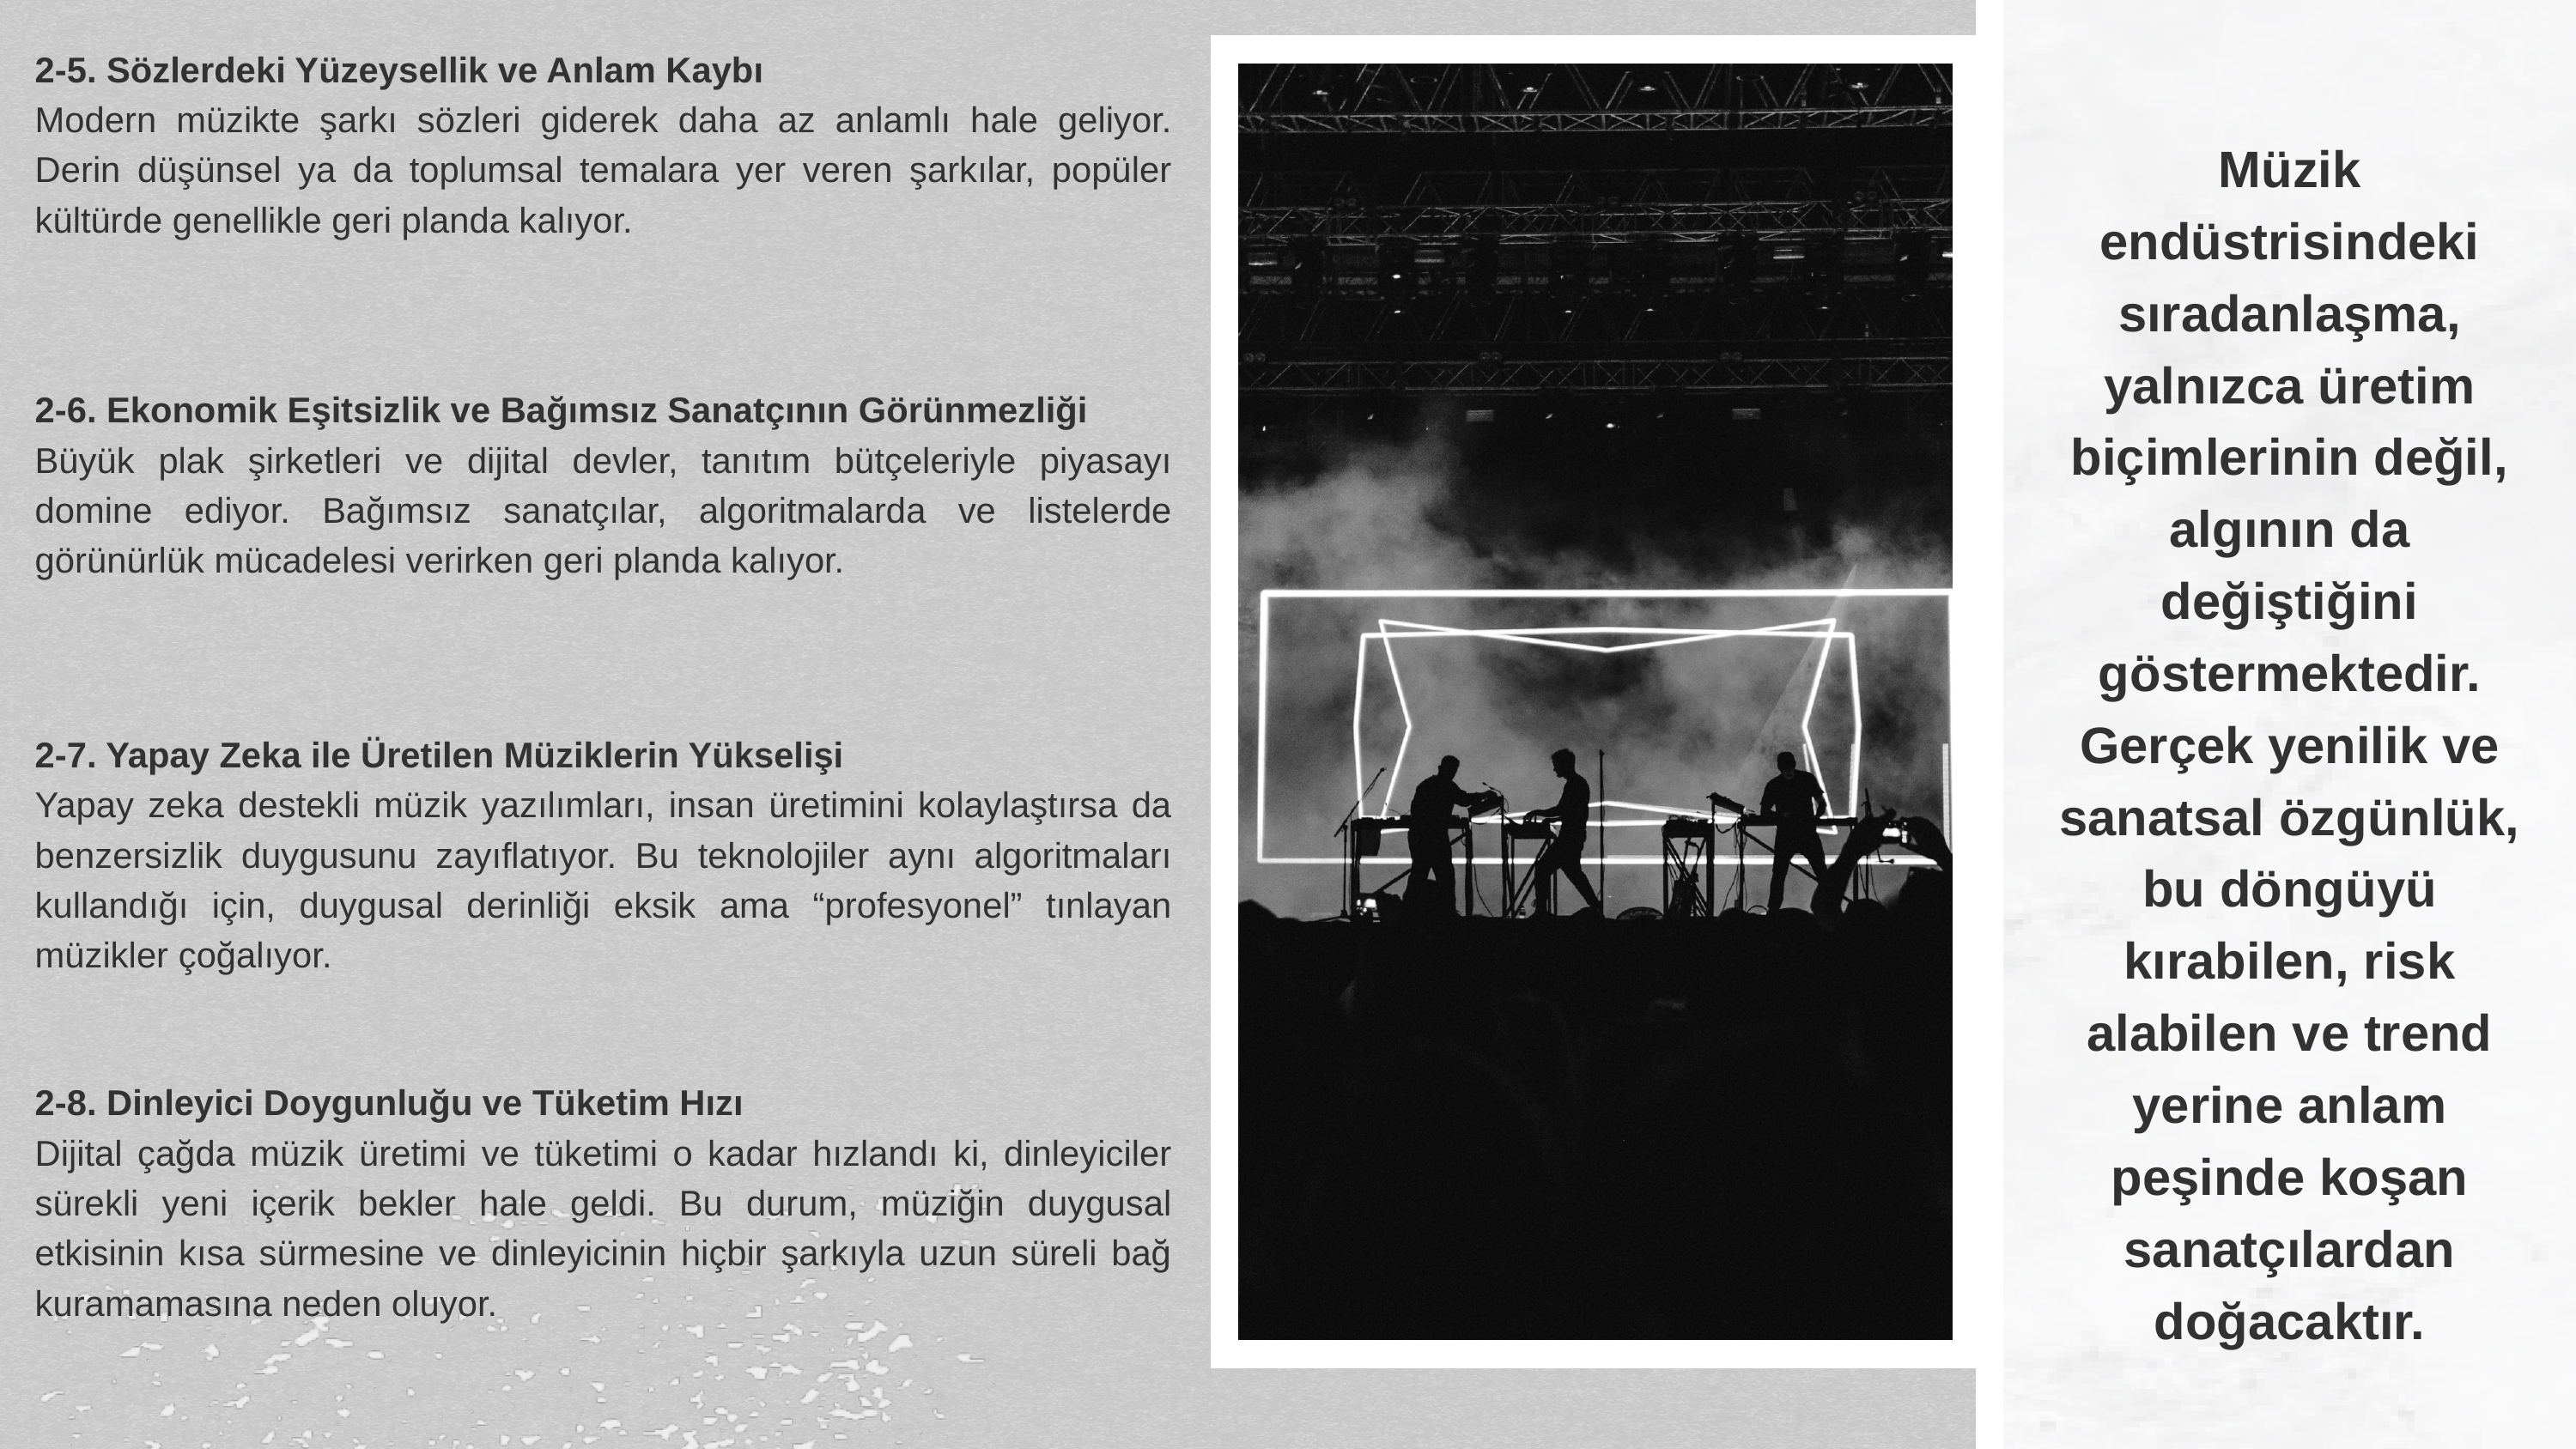

2-5. Sözlerdeki Yüzeysellik ve Anlam Kaybı
Modern müzikte şarkı sözleri giderek daha az anlamlı hale geliyor. Derin düşünsel ya da toplumsal temalara yer veren şarkılar, popüler kültürde genellikle geri planda kalıyor.

Müzik endüstrisindeki sıradanlaşma, yalnızca üretim biçimlerinin değil, algının da değiştiğini göstermektedir. Gerçek yenilik ve sanatsal özgünlük, bu döngüyü kırabilen, risk alabilen ve trend yerine anlam peşinde koşan sanatçılardan doğacaktır.
2-6. Ekonomik Eşitsizlik ve Bağımsız Sanatçının Görünmezliği
Büyük plak şirketleri ve dijital devler, tanıtım bütçeleriyle piyasayı domine ediyor. Bağımsız sanatçılar, algoritmalarda ve listelerde görünürlük mücadelesi verirken geri planda kalıyor.
2-7. Yapay Zeka ile Üretilen Müziklerin Yükselişi
Yapay zeka destekli müzik yazılımları, insan üretimini kolaylaştırsa da benzersizlik duygusunu zayıflatıyor. Bu teknolojiler aynı algoritmaları kullandığı için, duygusal derinliği eksik ama “profesyonel” tınlayan müzikler çoğalıyor.
2-8. Dinleyici Doygunluğu ve Tüketim Hızı
Dijital çağda müzik üretimi ve tüketimi o kadar hızlandı ki, dinleyiciler sürekli yeni içerik bekler hale geldi. Bu durum, müziğin duygusal etkisinin kısa sürmesine ve dinleyicinin hiçbir şarkıyla uzun süreli bağ kuramamasına neden oluyor.